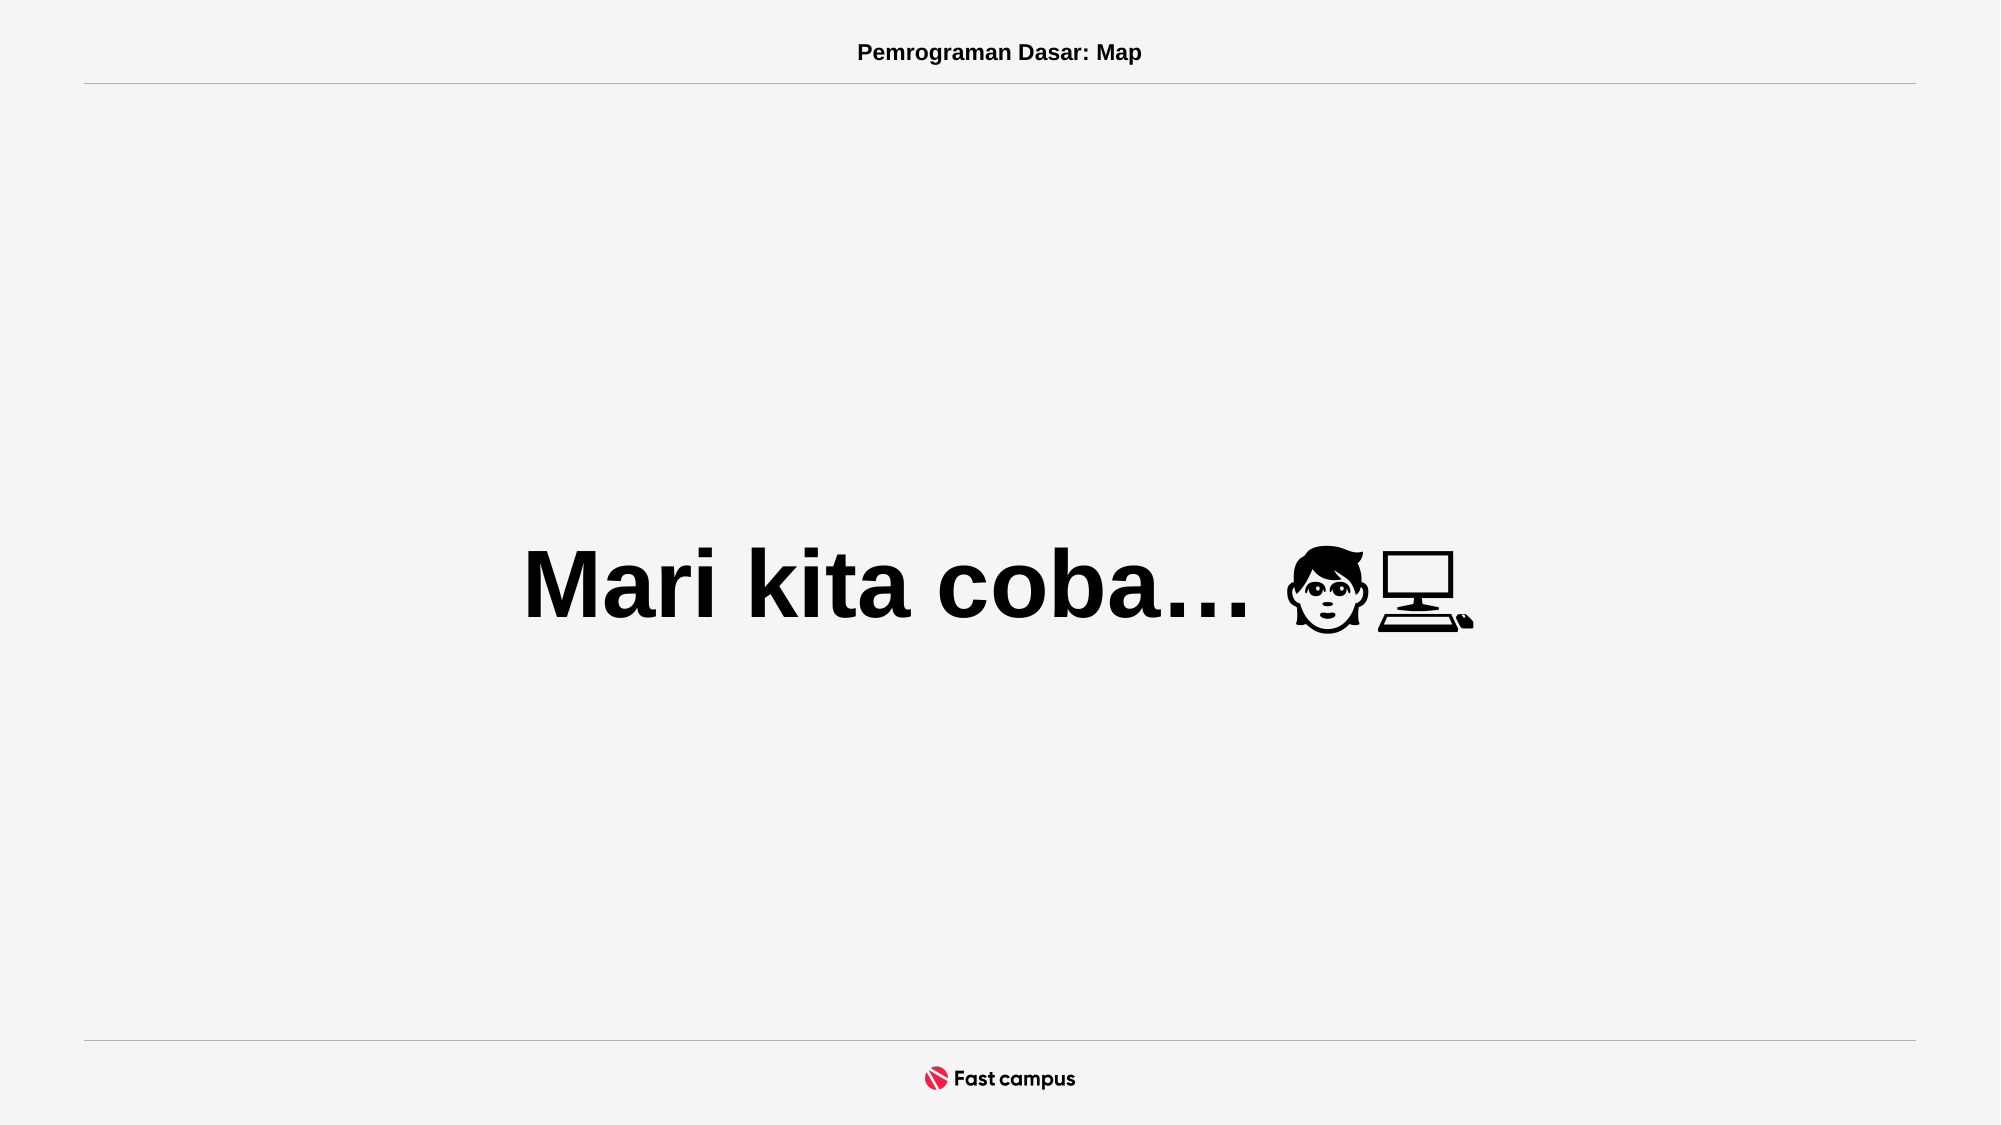

Pemrograman Dasar: Map

Mari kita coba… 🧑‍💻